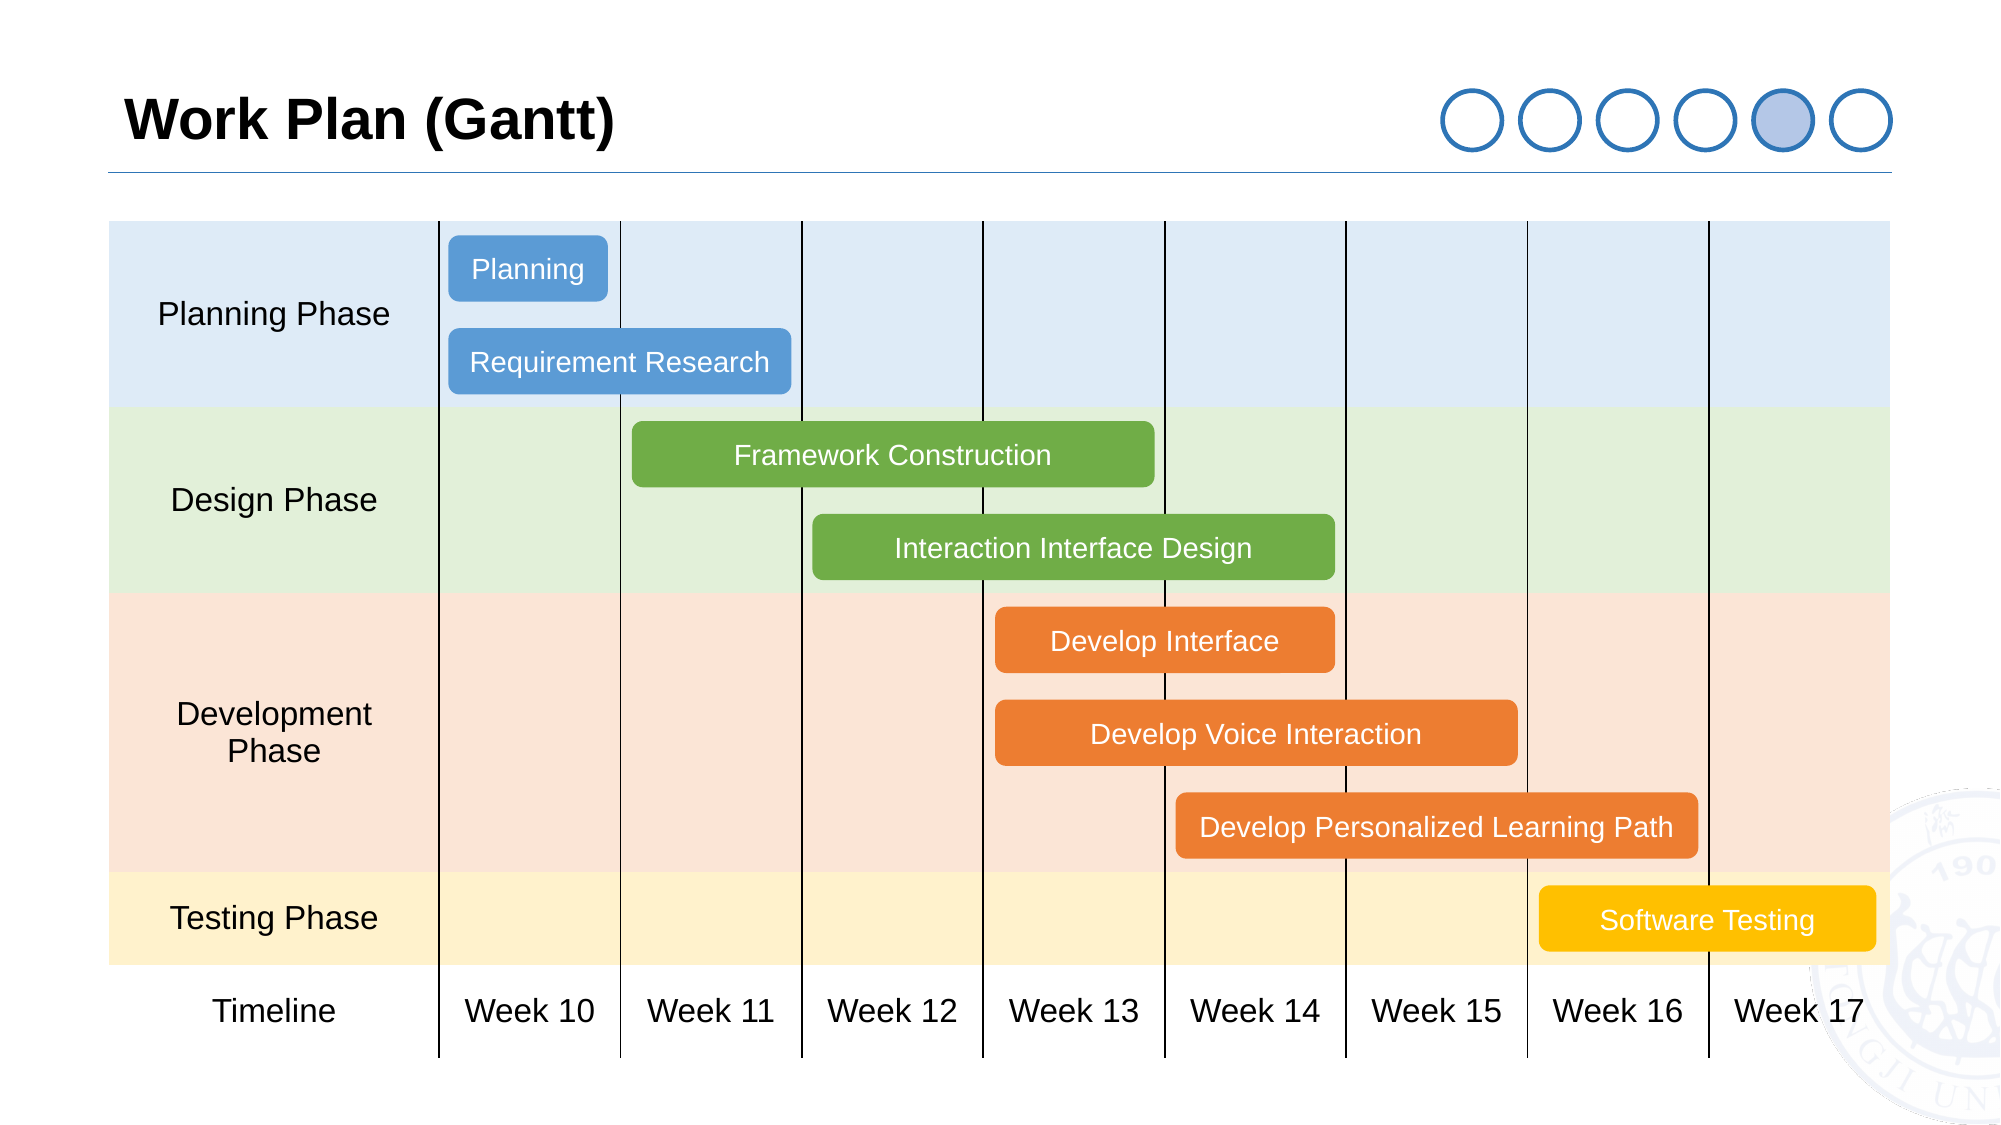

Work Plan (Gantt)

| Planning Phase |  |  |  |  |  |  |  |  |
| --- | --- | --- | --- | --- | --- | --- | --- | --- |
|  |  |  |  |  |  |  |  |  |
| Design Phase |  |  |  |  |  |  |  |  |
|  |  |  |  |  |  |  |  |  |
| Development Phase |  |  |  |  |  |  |  |  |
|  |  |  |  |  |  |  |  |  |
|  |  |  |  |  |  |  |  |  |
| Testing Phase |  |  |  |  |  |  |  |  |
| Timeline | Week 10 | Week 11 | Week 12 | Week 13 | Week 14 | Week 15 | Week 16 | Week 17 |
Planning
Requirement Research
Framework Construction
Interaction Interface Design
Develop Interface
Develop Voice Interaction
Develop Personalized Learning Path
Software Testing